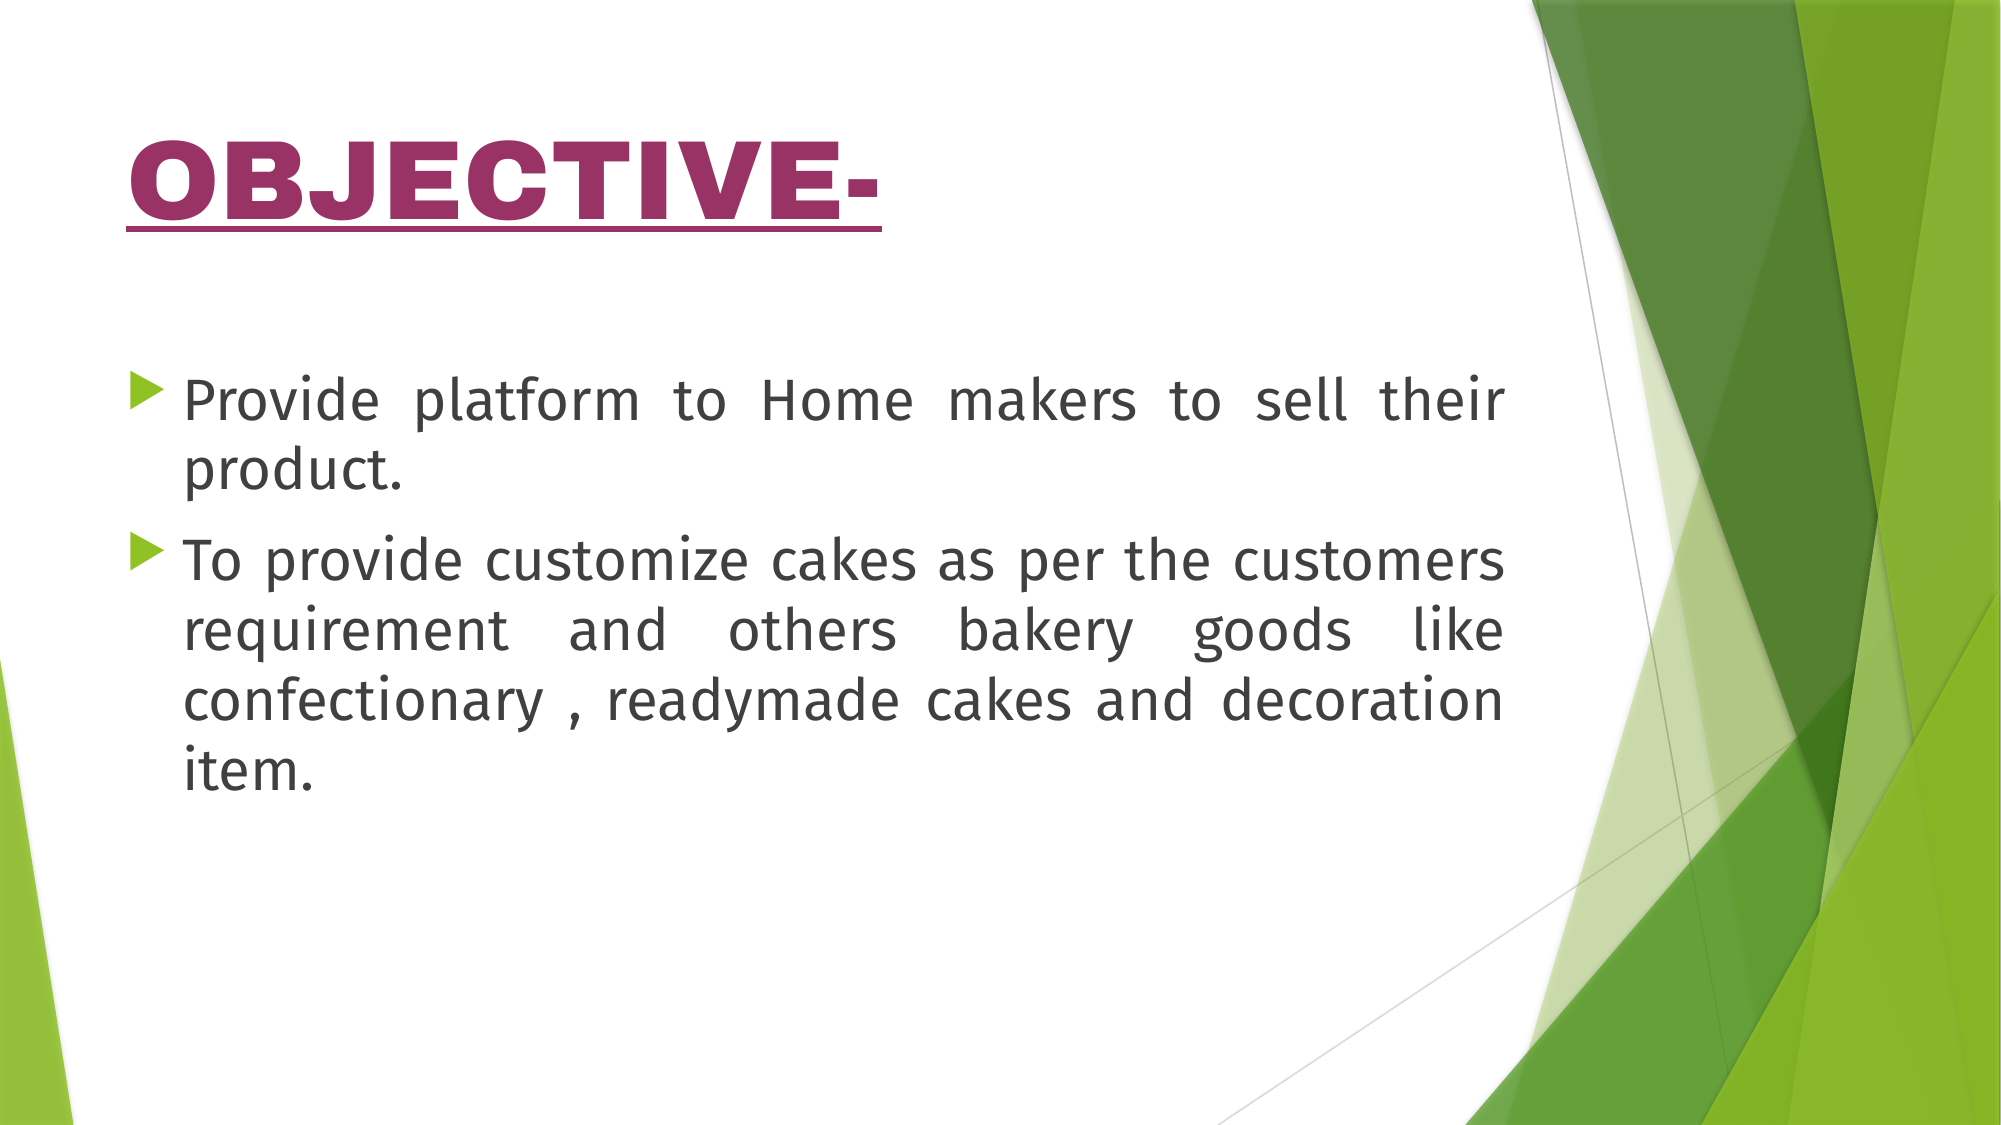

# OBJECTIVE-
Provide platform to Home makers to sell their product.
To provide customize cakes as per the customers requirement and others bakery goods like confectionary , readymade cakes and decoration item.